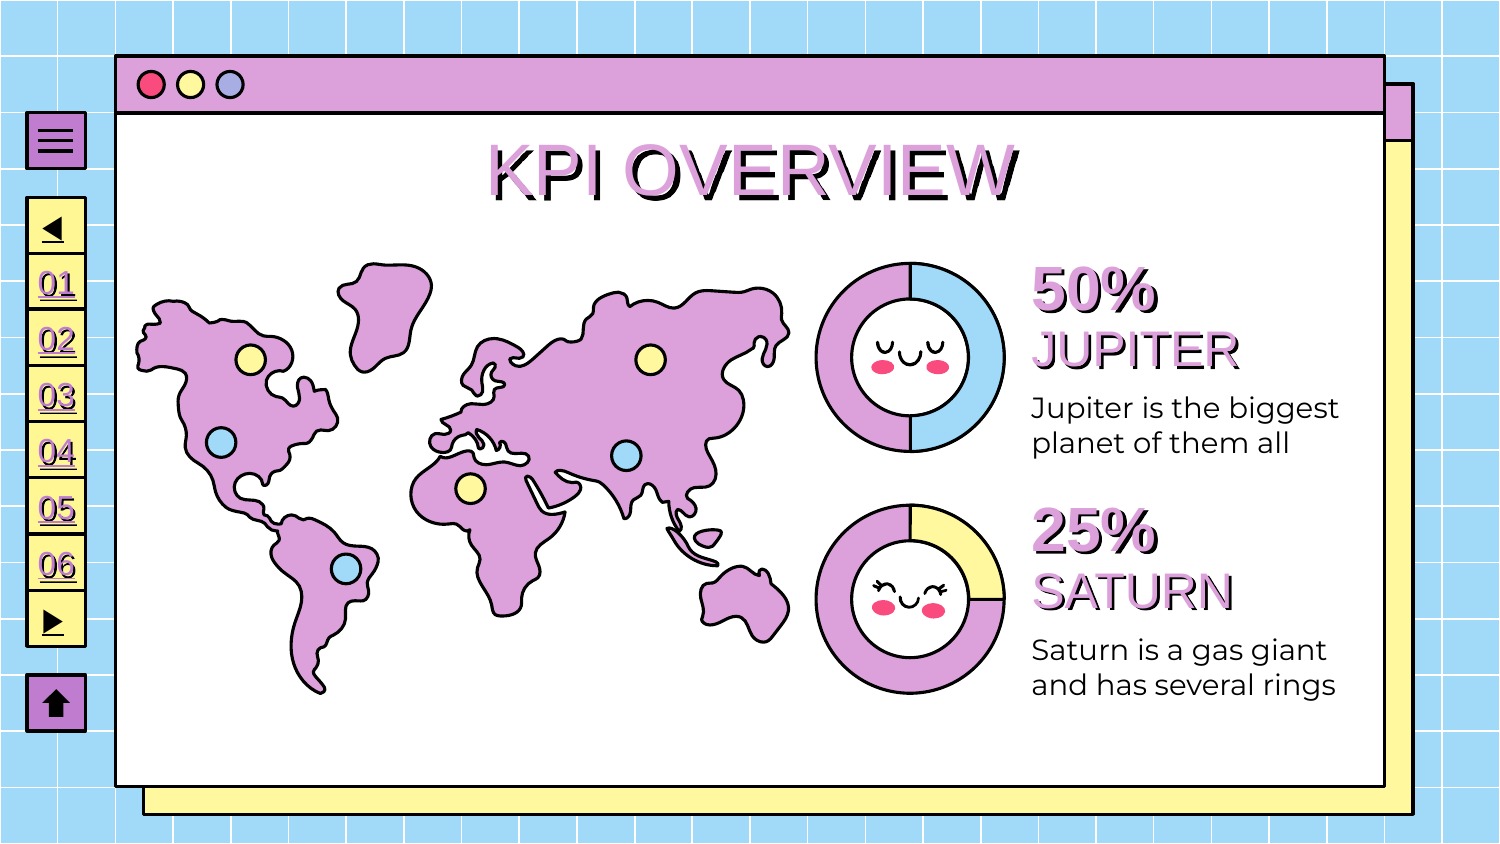

# KPI OVERVIEW

◀

01

02

03

04

05

06
▶

50%

JUPITER

Jupiter is the biggest planet of them all

25%

SATURN

Saturn is a gas giant and has several rings